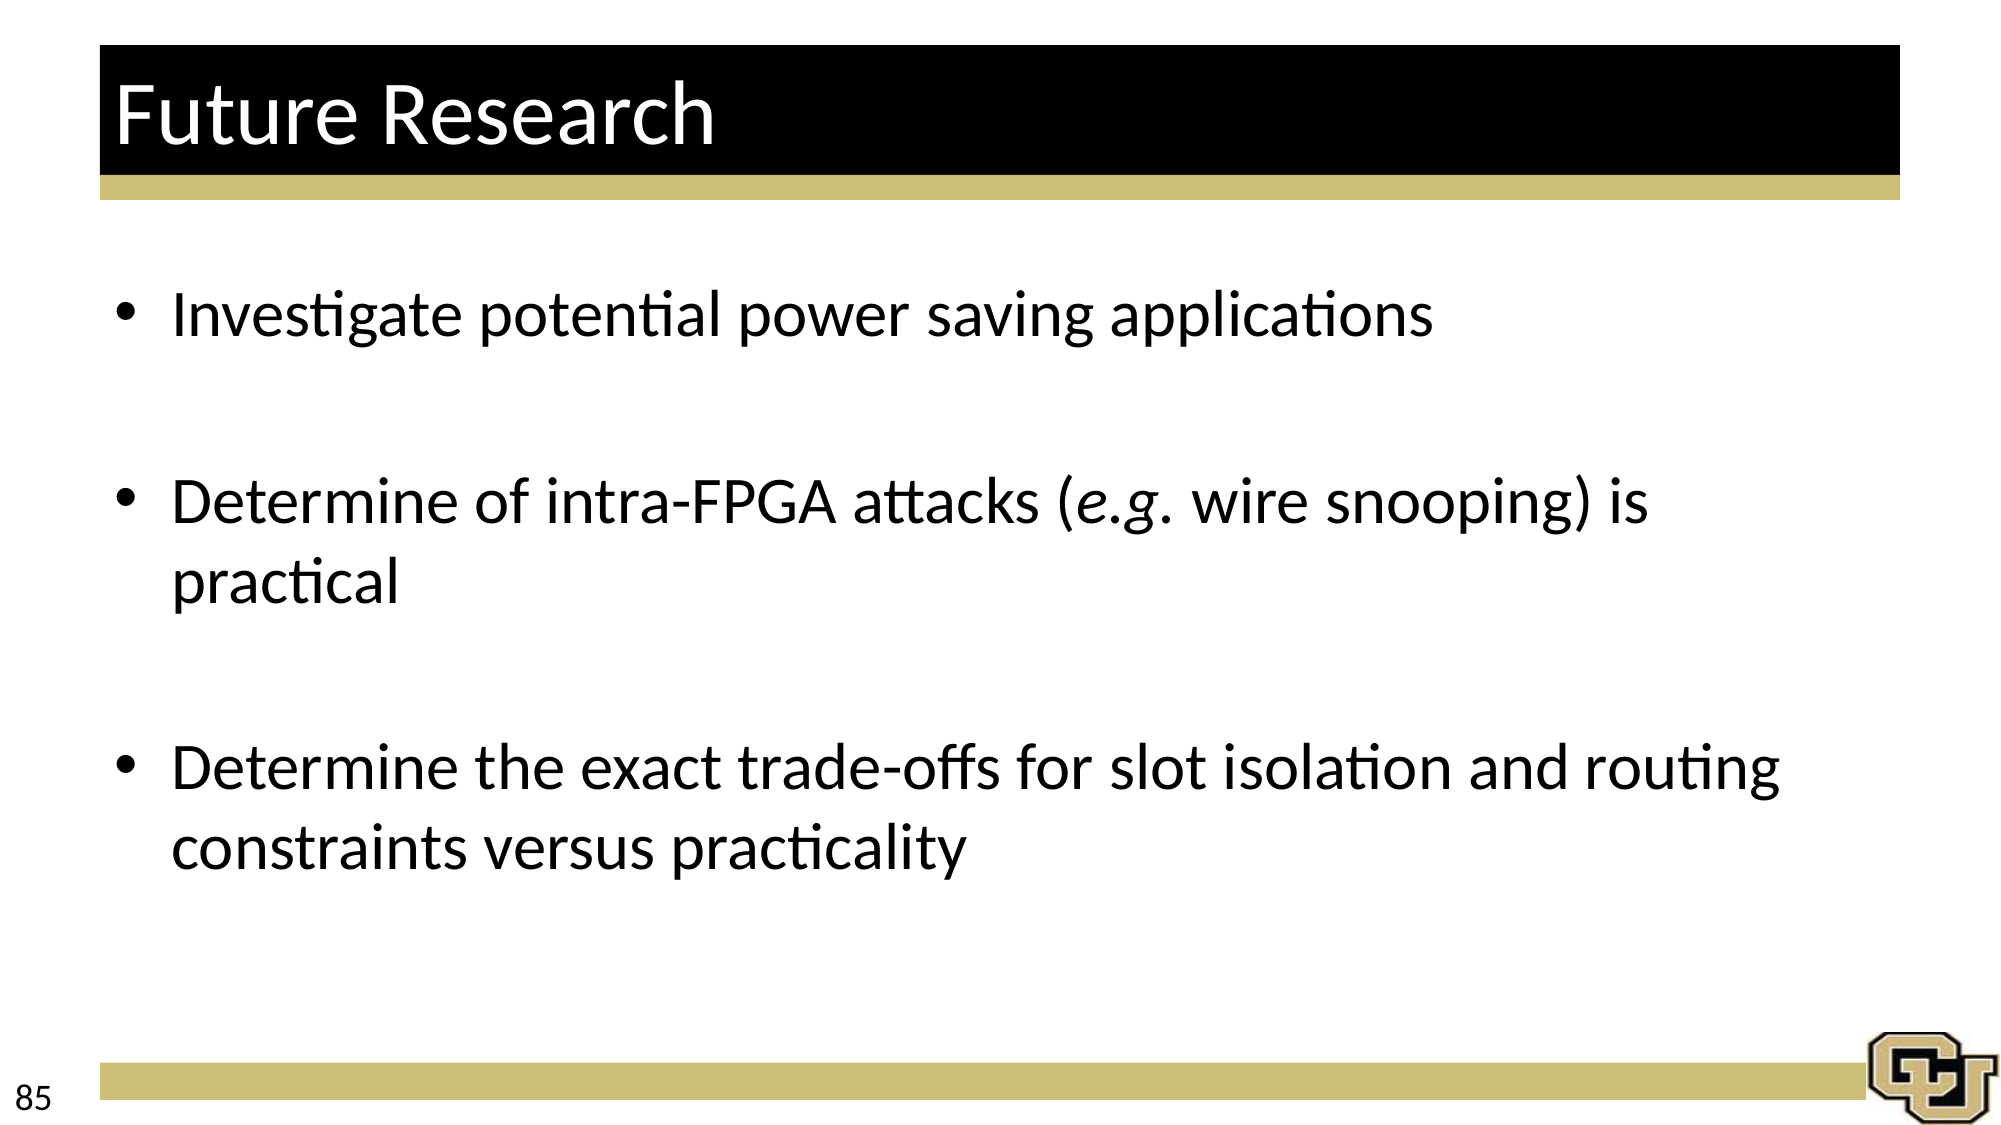

# Future Research
Investigate potential power saving applications

Determine of intra-FPGA attacks (e.g. wire snooping) is practical

Determine the exact trade-offs for slot isolation and routing constraints versus practicality
85